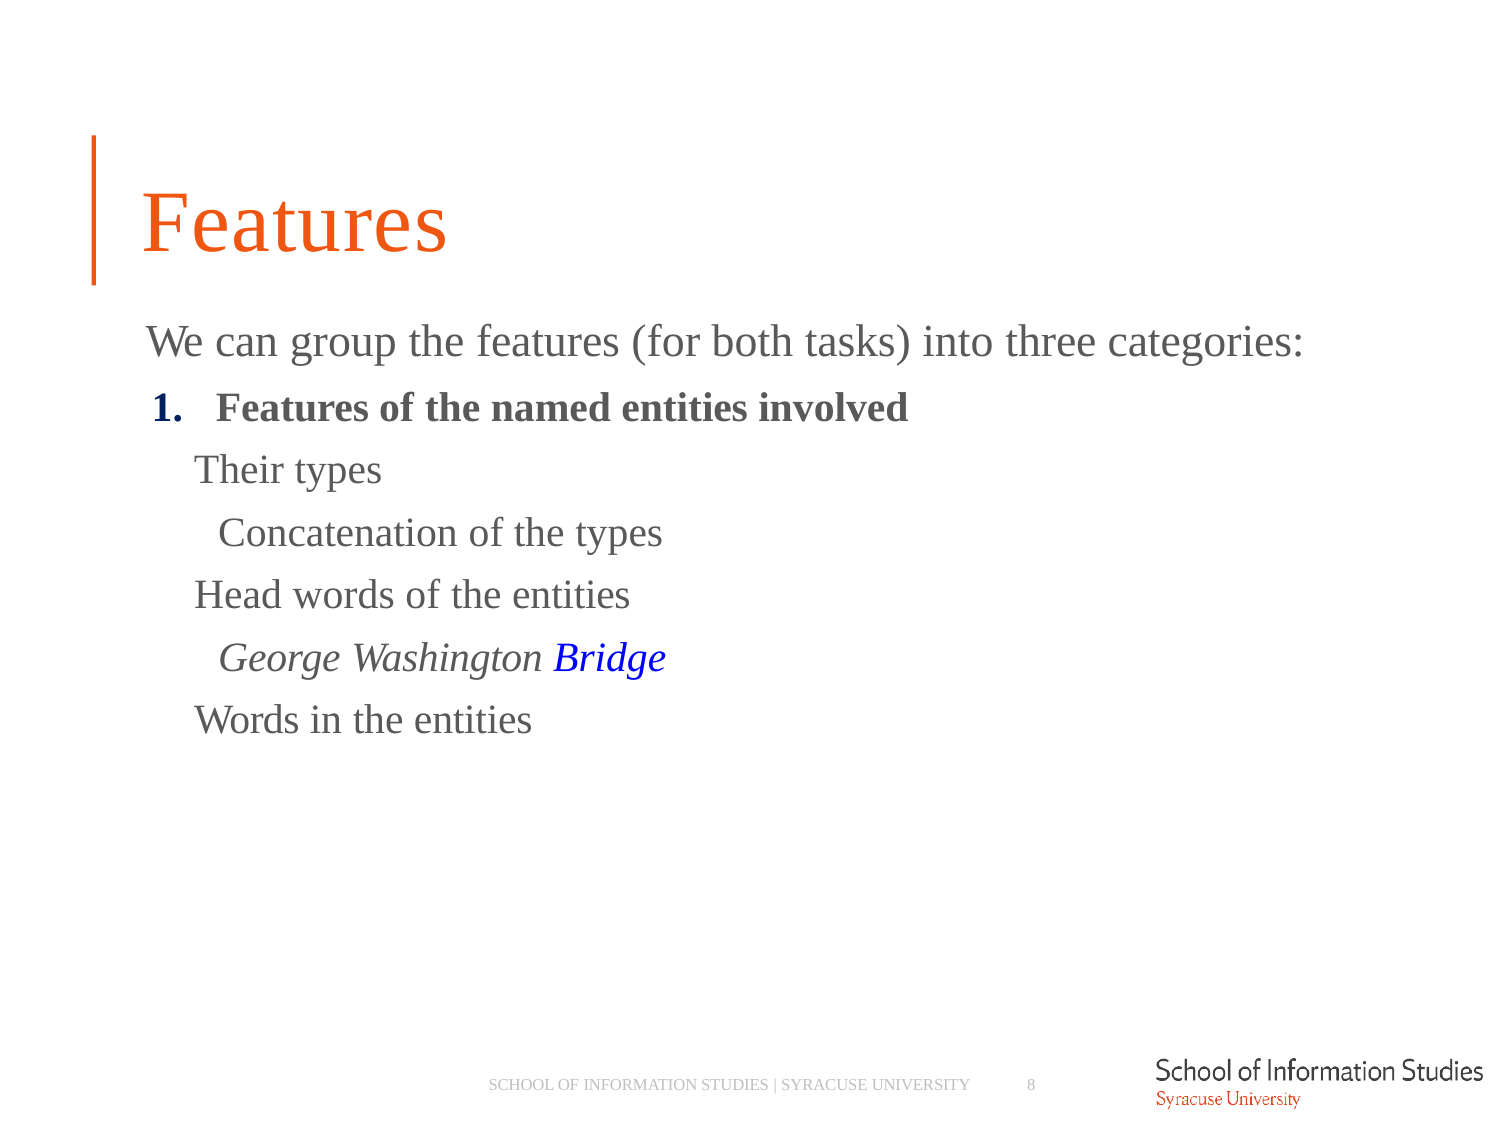

# Features
We can group the features (for both tasks) into three categories:
1.	Features of the named entities involved
­ Their types
­ Concatenation of the types
­ Head words of the entities
­ George Washington Bridge
­ Words in the entities
SCHOOL OF INFORMATION STUDIES | SYRACUSE UNIVERSITY
8